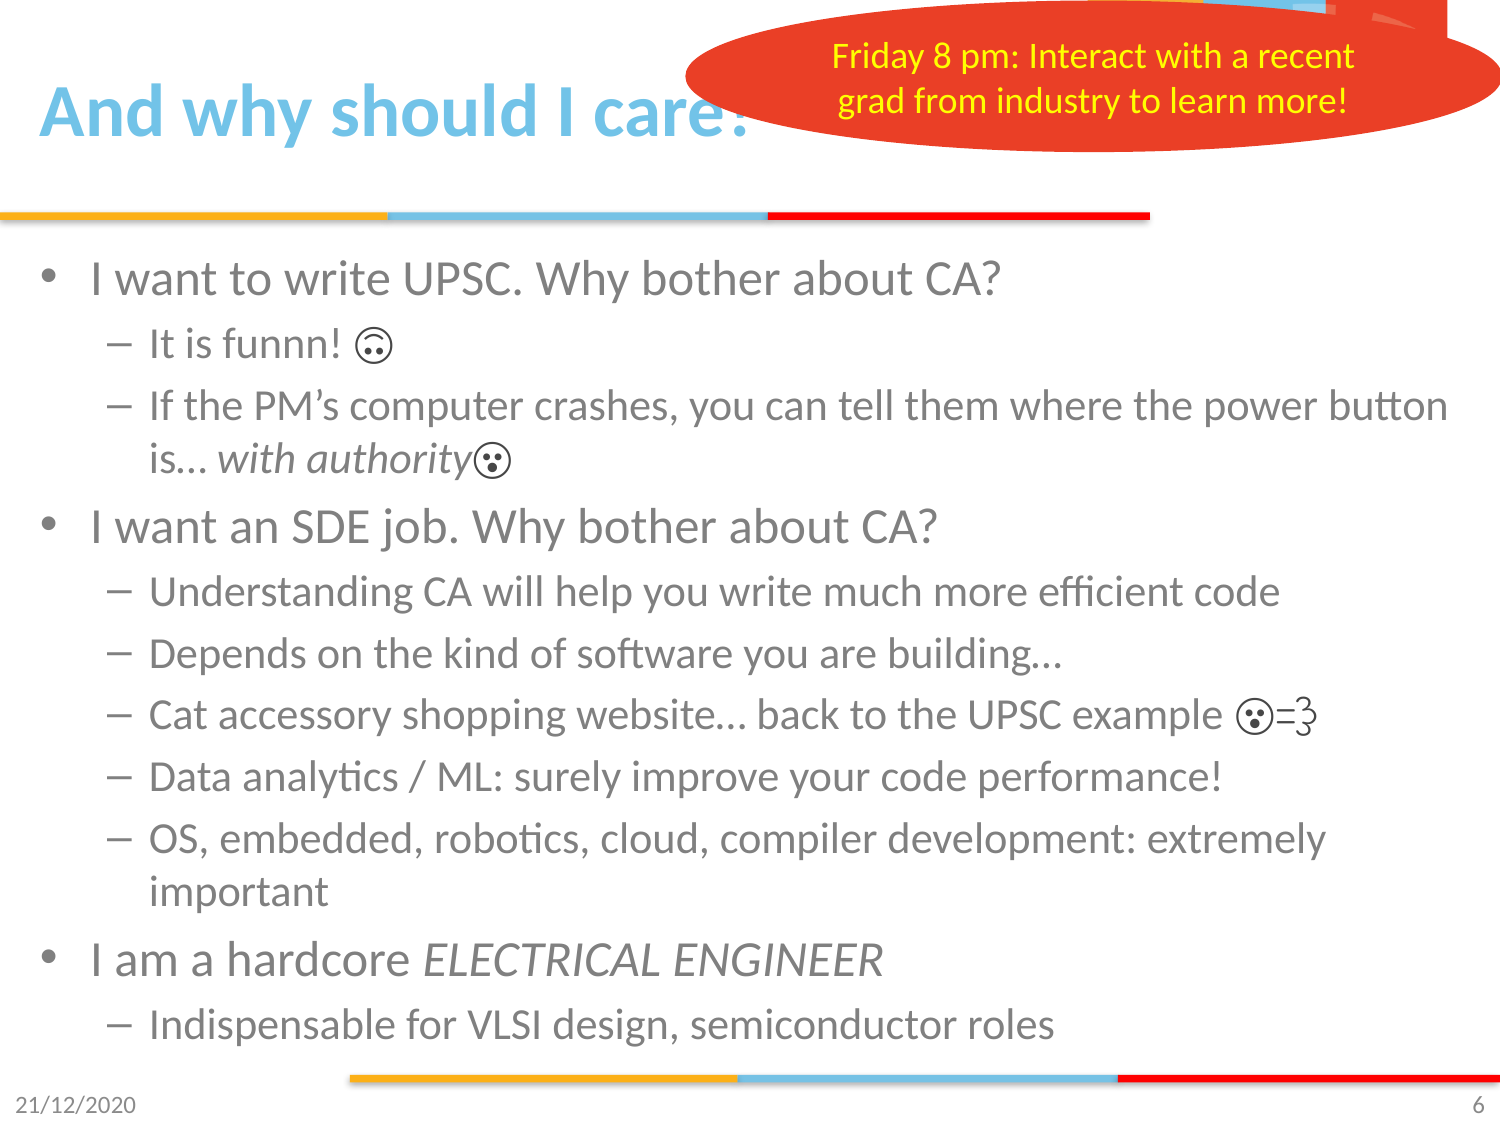

Friday 8 pm: Interact with a recent grad from industry to learn more!
# And why should I care?
I want to write UPSC. Why bother about CA?
It is funnn! 🙃
If the PM’s computer crashes, you can tell them where the power button is… with authority😮
I want an SDE job. Why bother about CA?
Understanding CA will help you write much more efficient code
Depends on the kind of software you are building…
Cat accessory shopping website… back to the UPSC example 😮‍💨
Data analytics / ML: surely improve your code performance!
OS, embedded, robotics, cloud, compiler development: extremely important
I am a hardcore ELECTRICAL ENGINEER
Indispensable for VLSI design, semiconductor roles
21/12/2020
6